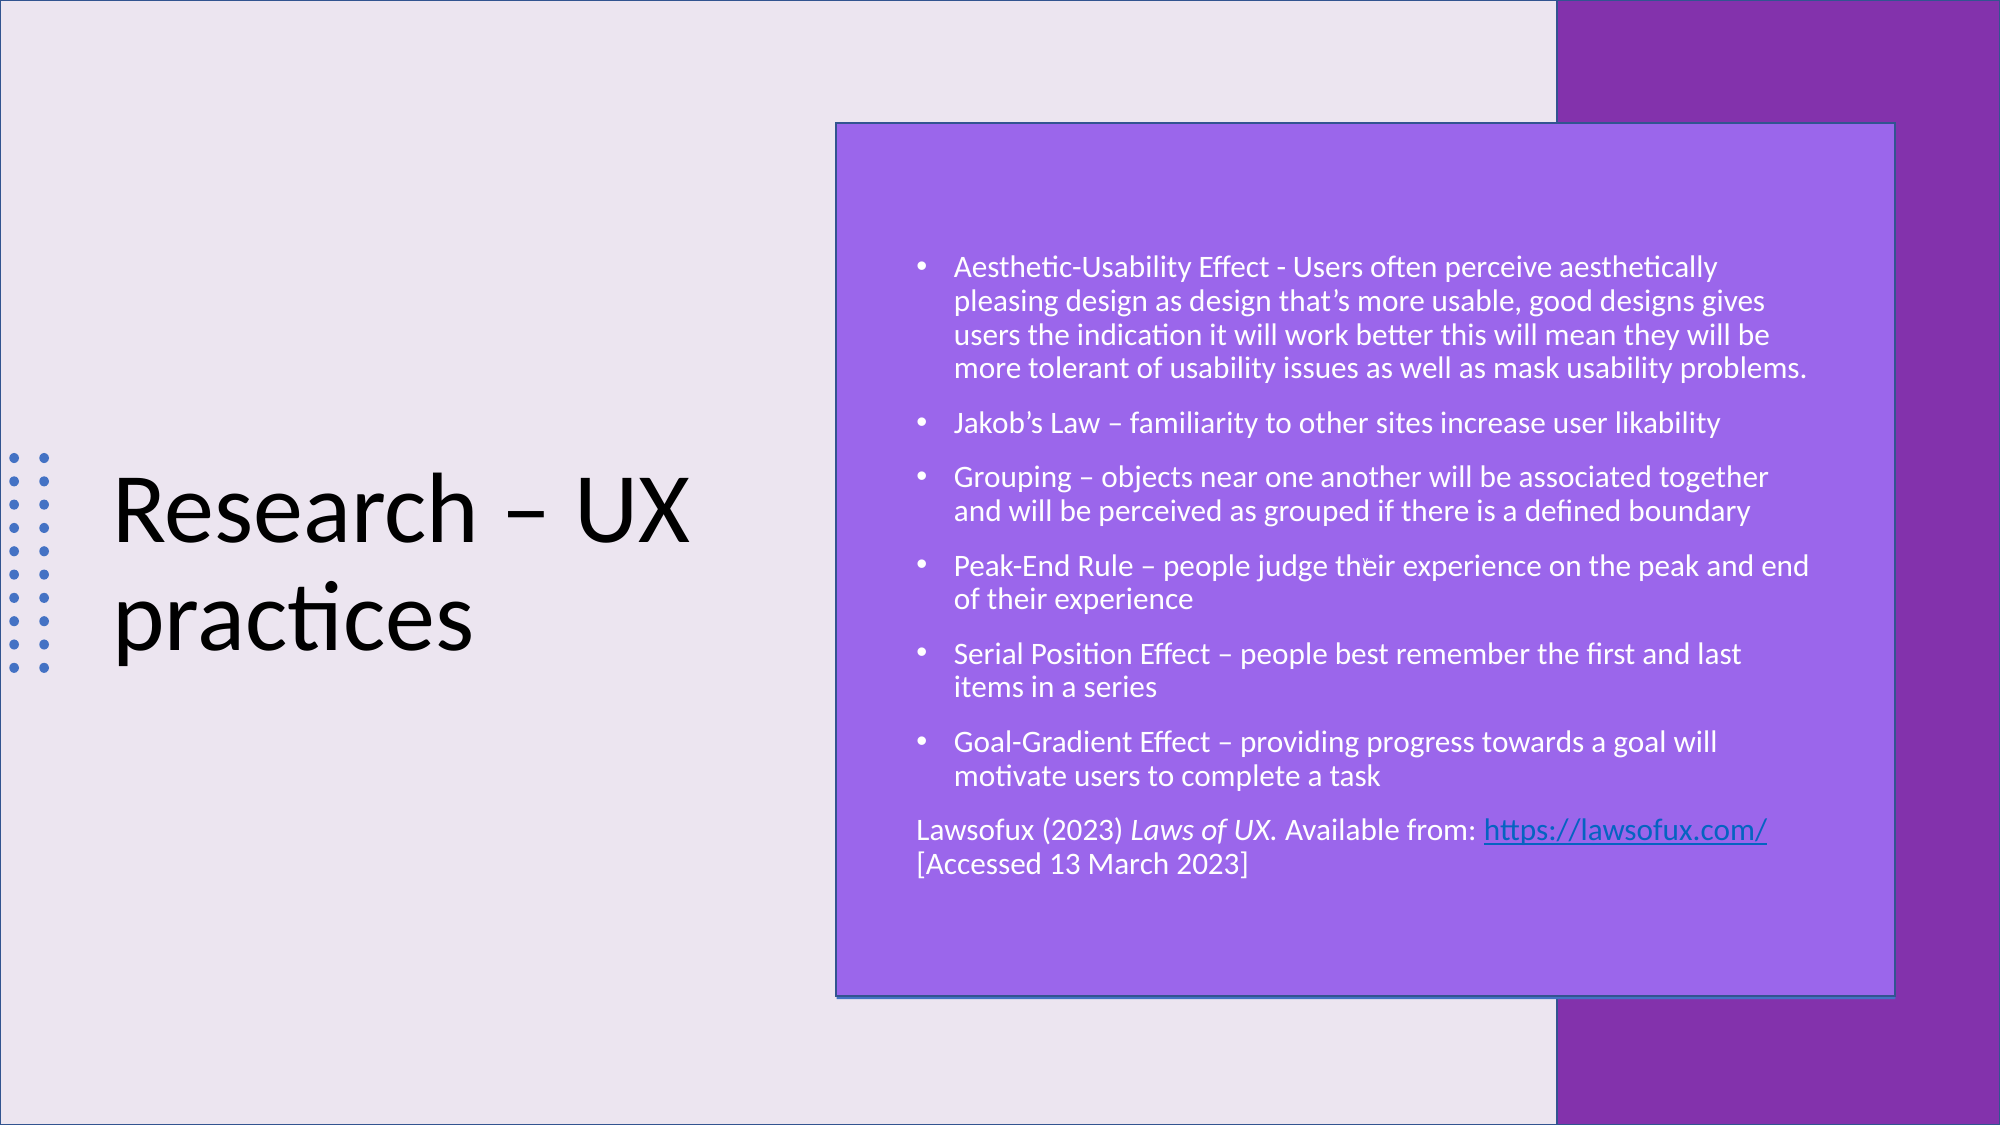

v

v

# Research – UX practices
Aesthetic-Usability Effect - Users often perceive aesthetically pleasing design as design that’s more usable, good designs gives users the indication it will work better this will mean they will be more tolerant of usability issues as well as mask usability problems.
Jakob’s Law – familiarity to other sites increase user likability
Grouping – objects near one another will be associated together and will be perceived as grouped if there is a defined boundary
Peak-End Rule – people judge their experience on the peak and end of their experience
Serial Position Effect – people best remember the first and last items in a series
Goal-Gradient Effect – providing progress towards a goal will motivate users to complete a task
Lawsofux (2023) Laws of UX. Available from: https://lawsofux.com/ [Accessed 13 March 2023]